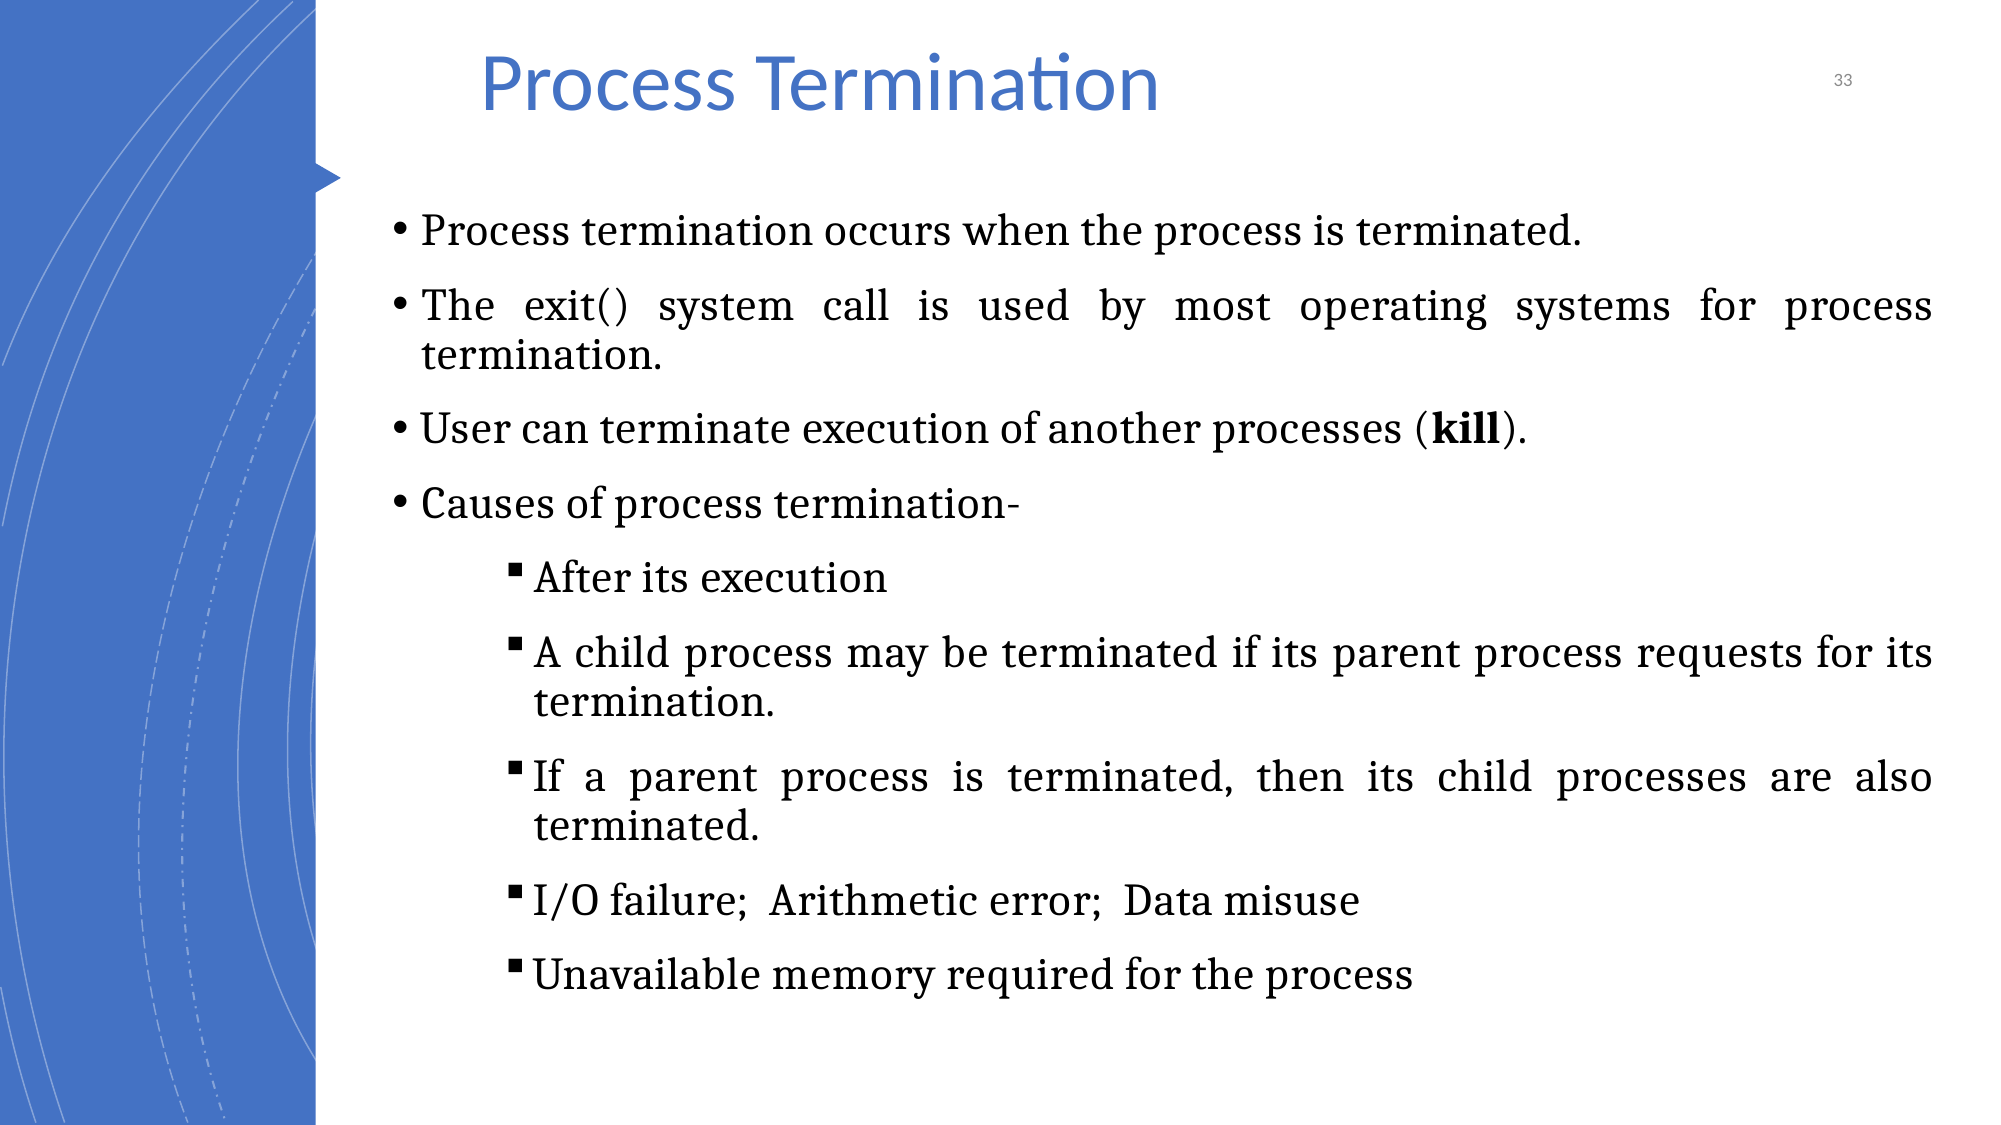

# Process Termination
33

Process termination occurs when the process is terminated.
The exit() system call is used by most operating systems for process termination.
User can terminate execution of another processes (kill).
Causes of process termination-
After its execution
A child process may be terminated if its parent process requests for its termination.
If a parent process is terminated, then its child processes are also terminated.
I/O failure;  Arithmetic error;  Data misuse
Unavailable memory required for the process